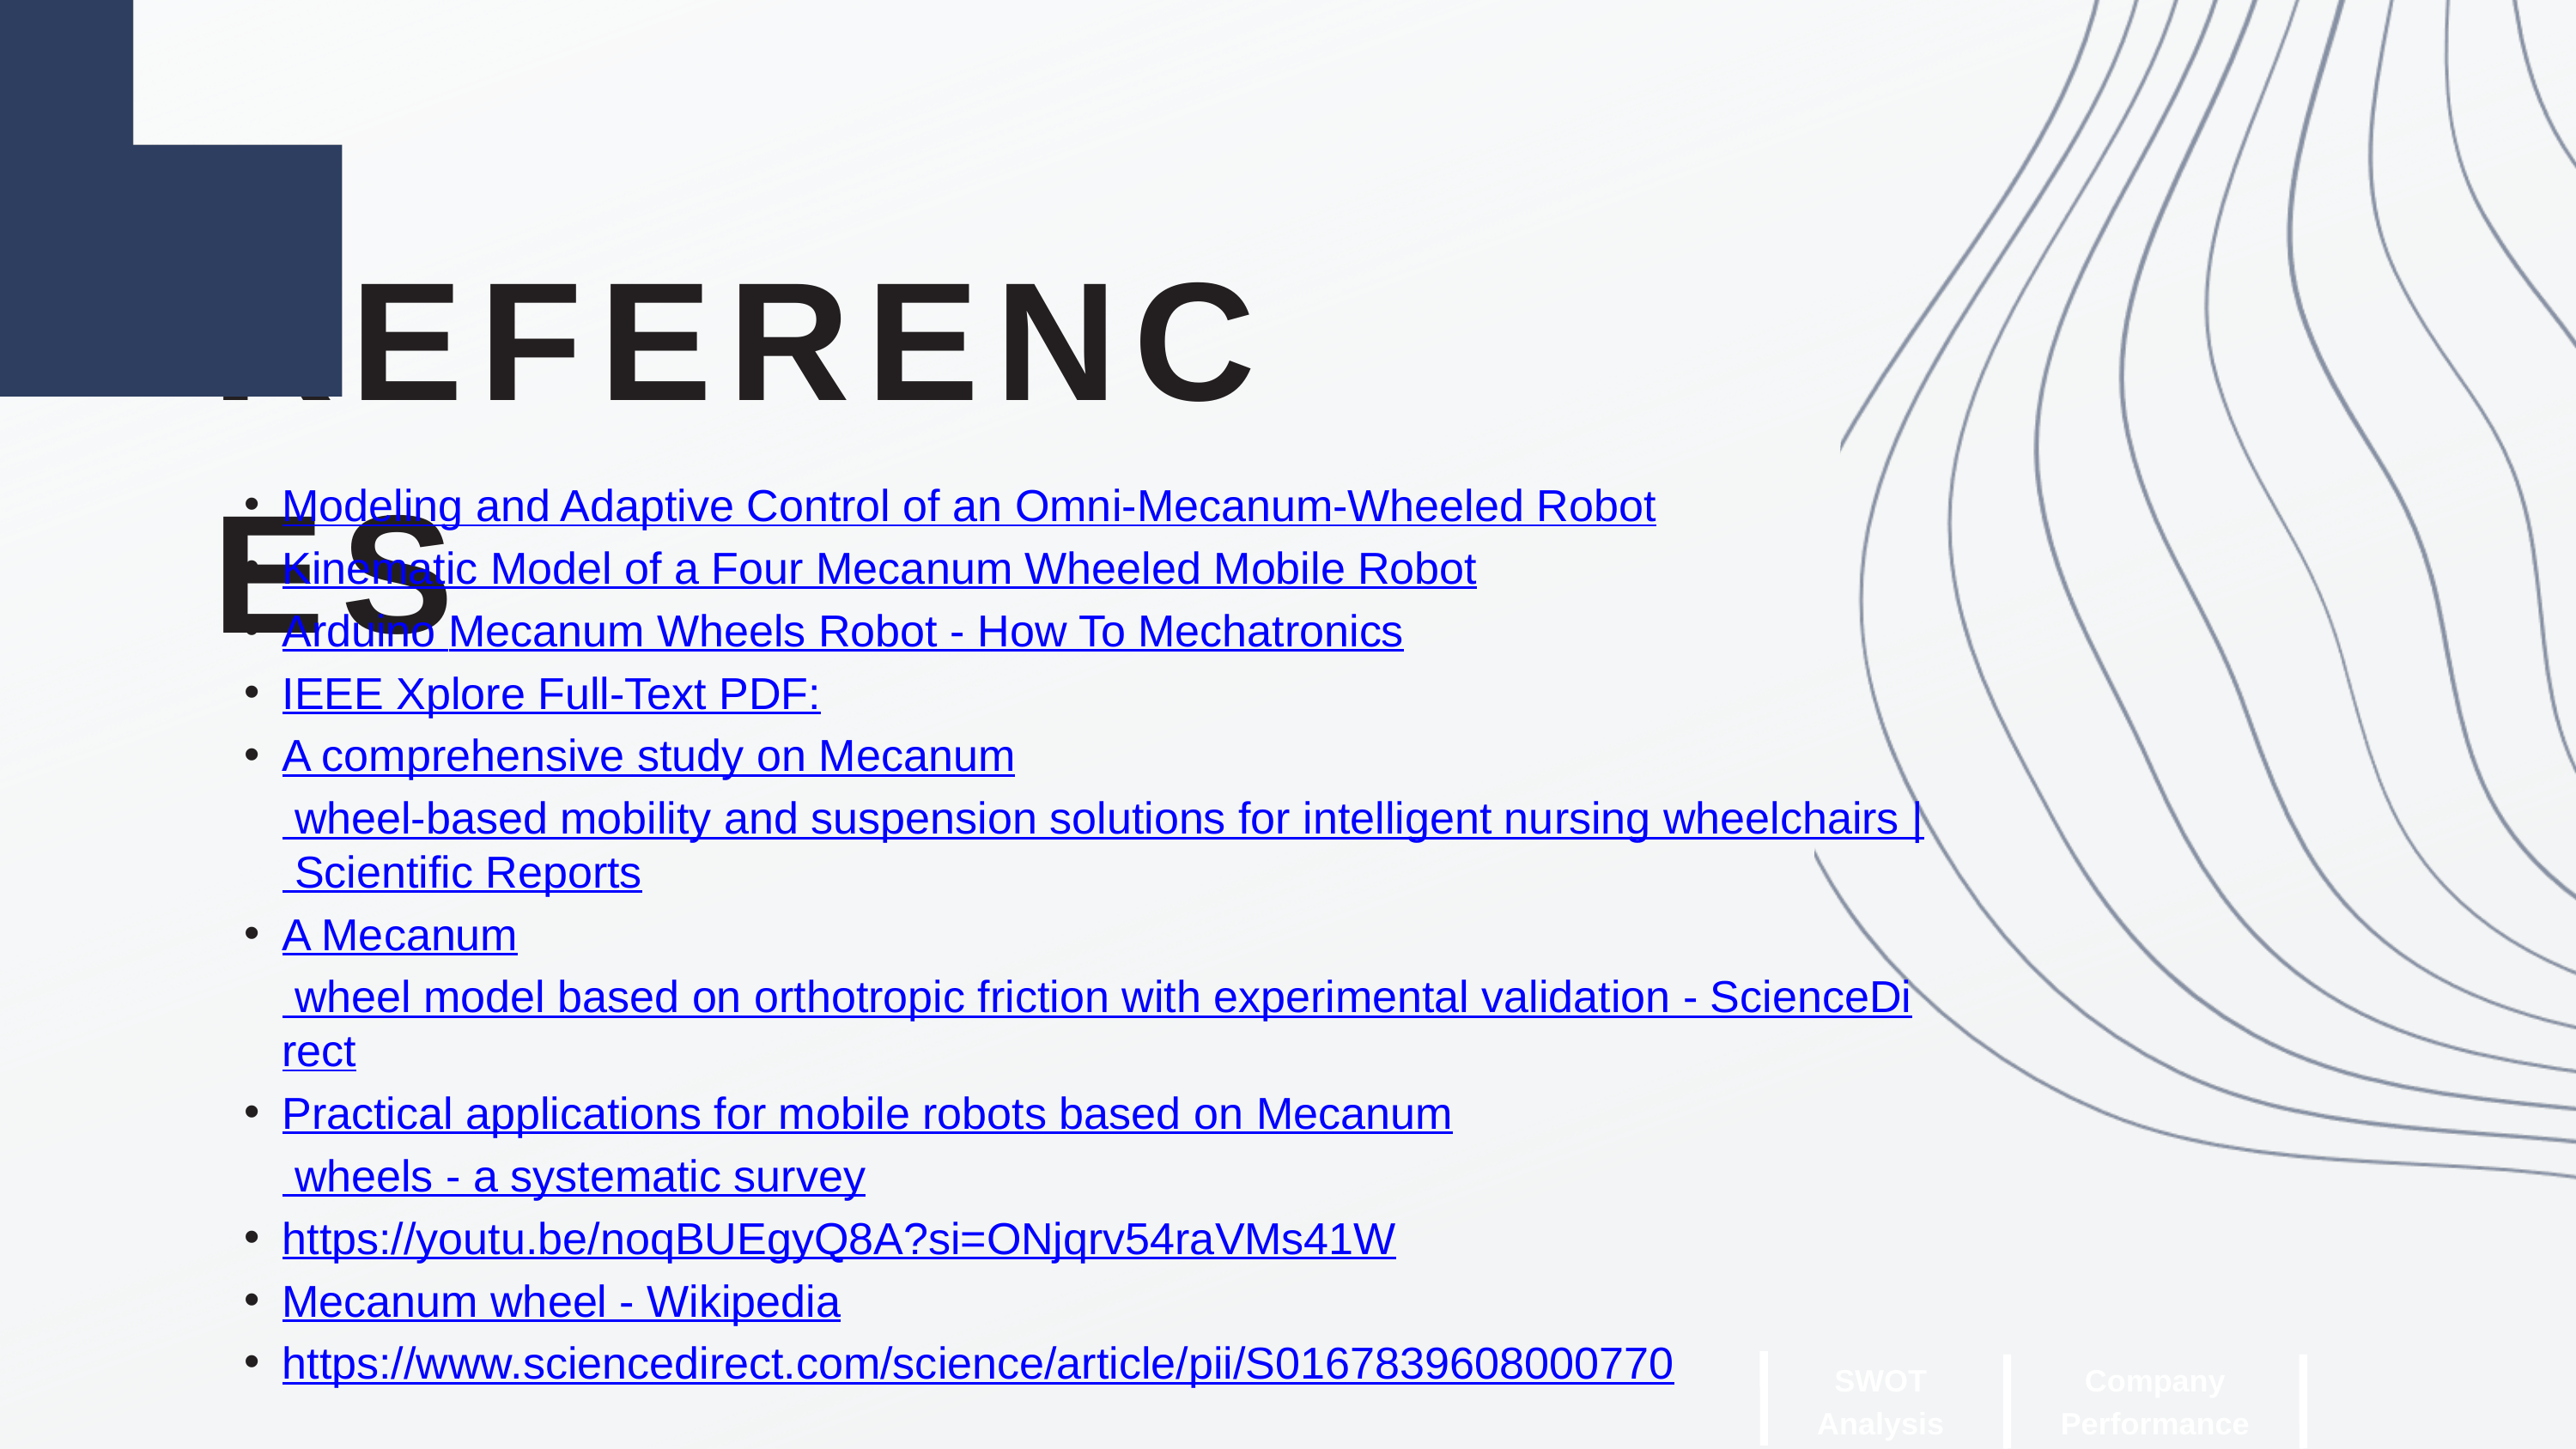

REFERENCES
Modeling and Adaptive Control of an Omni-Mecanum-Wheeled Robot
Kinematic Model of a Four Mecanum Wheeled Mobile Robot
Arduino Mecanum Wheels Robot - How To Mechatronics
IEEE Xplore Full-Text PDF:
A comprehensive study on Mecanum wheel-based mobility and suspension solutions for intelligent nursing wheelchairs | Scientific Reports
A Mecanum wheel model based on orthotropic friction with experimental validation - ScienceDirect
Practical applications for mobile robots based on Mecanum wheels - a systematic survey
https://youtu.be/noqBUEgyQ8A?si=ONjqrv54raVMs41W
Mecanum wheel - Wikipedia
https://www.sciencedirect.com/science/article/pii/S0167839608000770

Company Performance
SWOT
Analysis